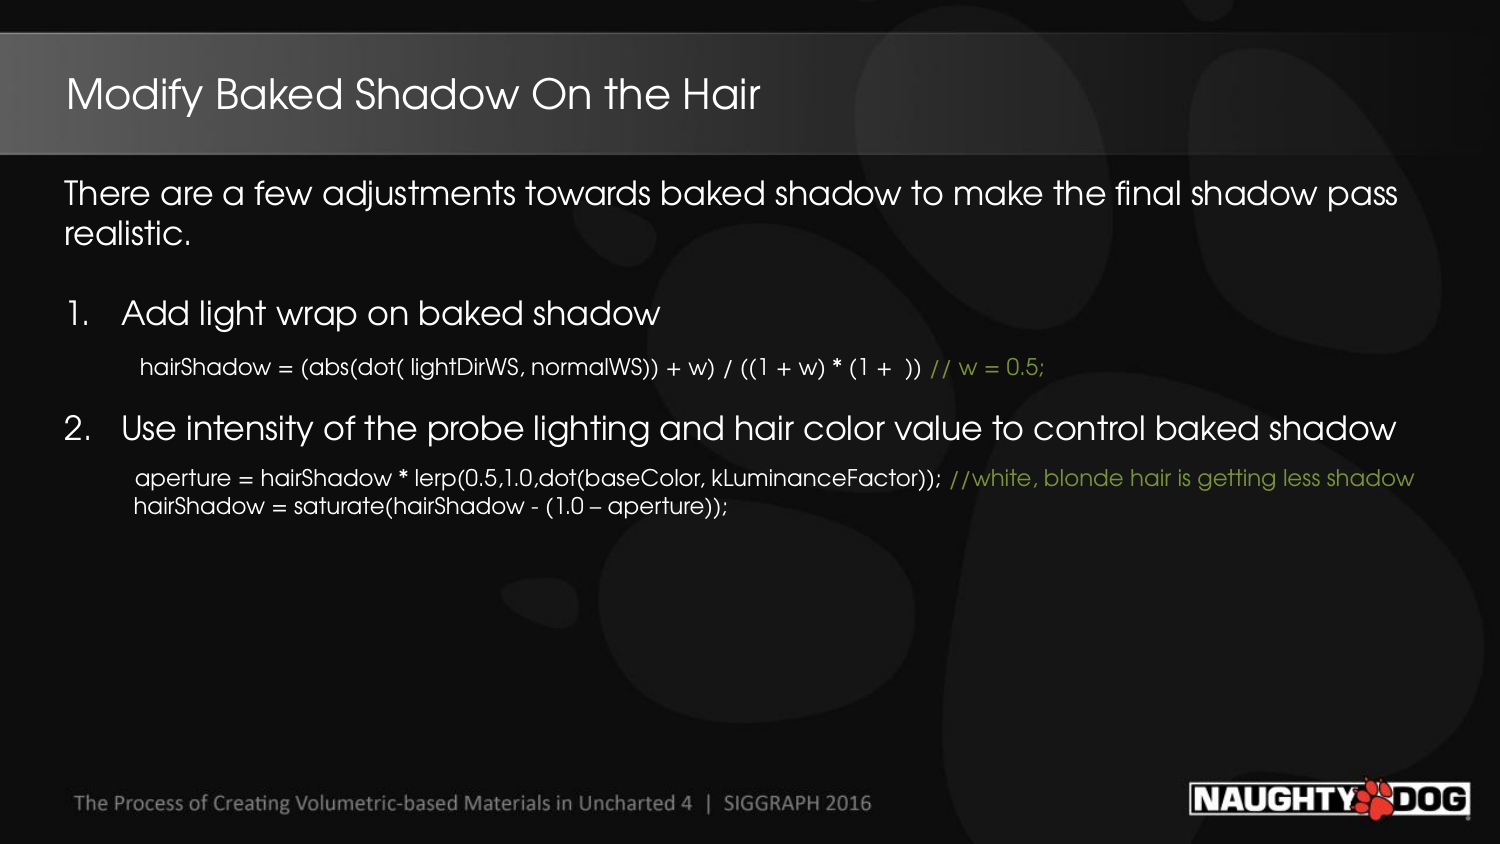

Modify Baked Shadow On the Hair
There are a few adjustments towards baked shadow to make the final shadow pass realistic.

Add light wrap on baked shadow

hairShadow = (abs(dot( lightDirWS, normalWS)) + w) / ((1 + w) * (1 +  )) // w = 0.5;

Use intensity of the probe lighting and hair color value to control baked shadow

          aperture = hairShadow * lerp(0.5,1.0,dot(baseColor, kLuminanceFactor)); //white, blonde hair is getting less shadow
           hairShadow = saturate(hairShadow - (1.0 – aperture));